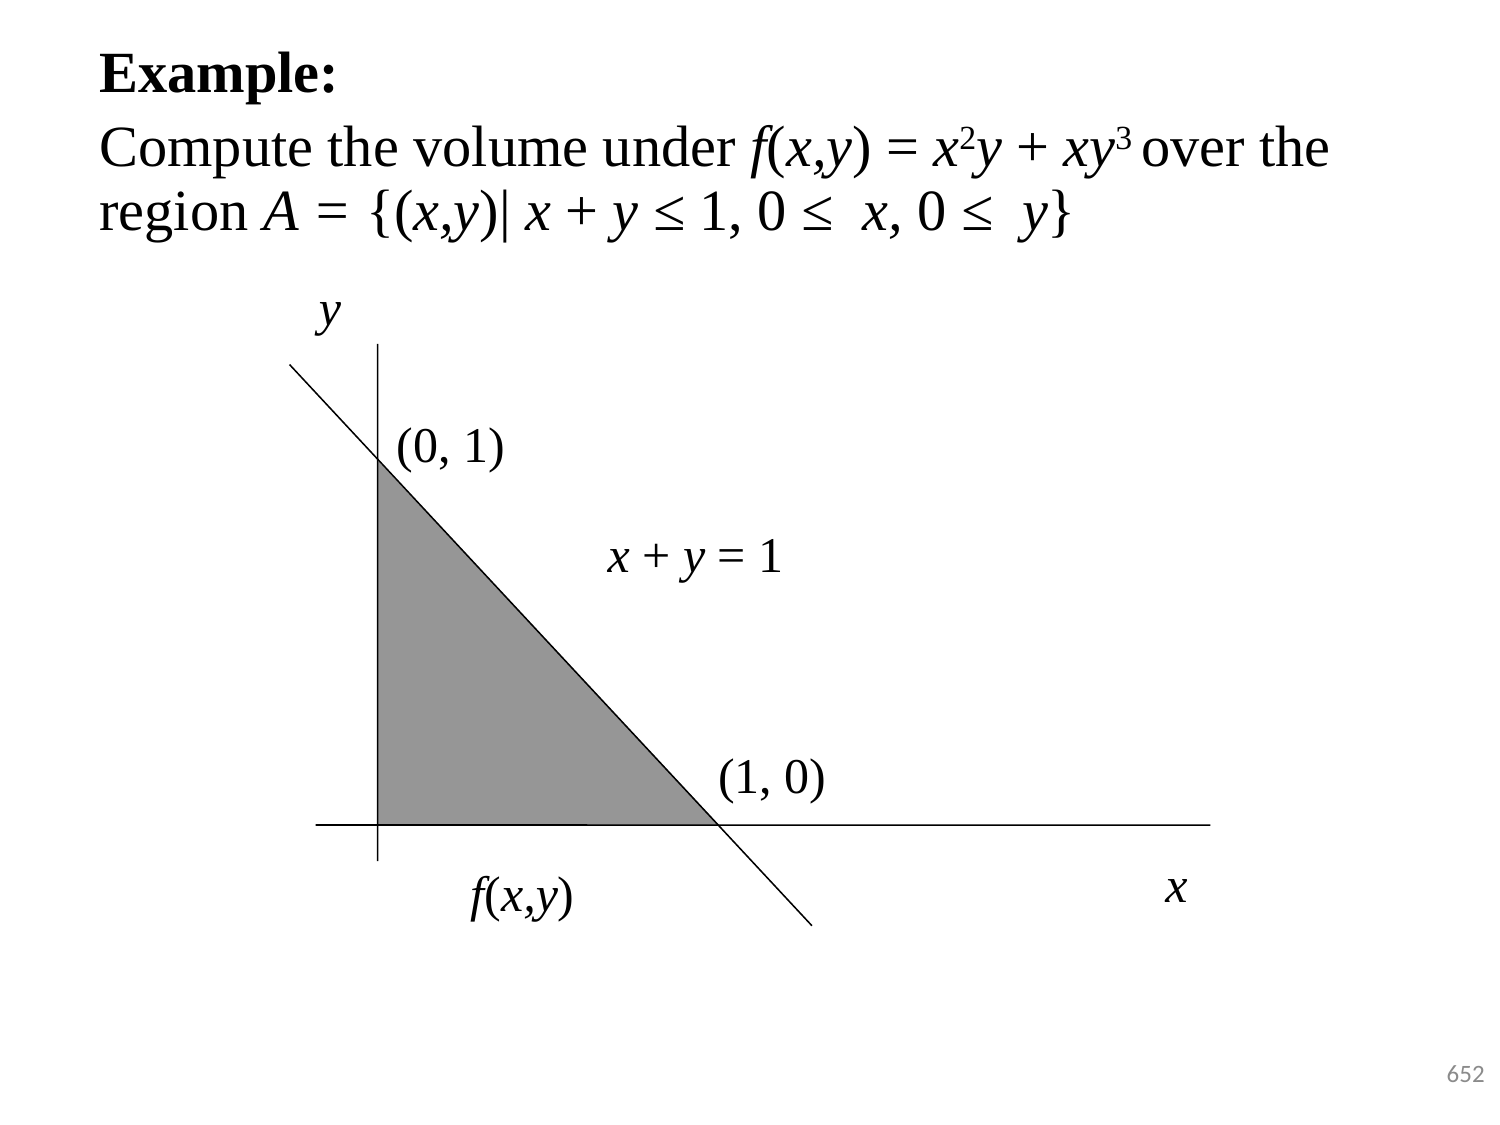

Example:
Compute the volume under f(x,y) = x2y + xy3 over the region A = {(x,y)| x + y ≤ 1, 0 ≤  x, 0 ≤  y}
y

(0, 1)

x + y = 1
(1, 0)

x
f(x,y)
652